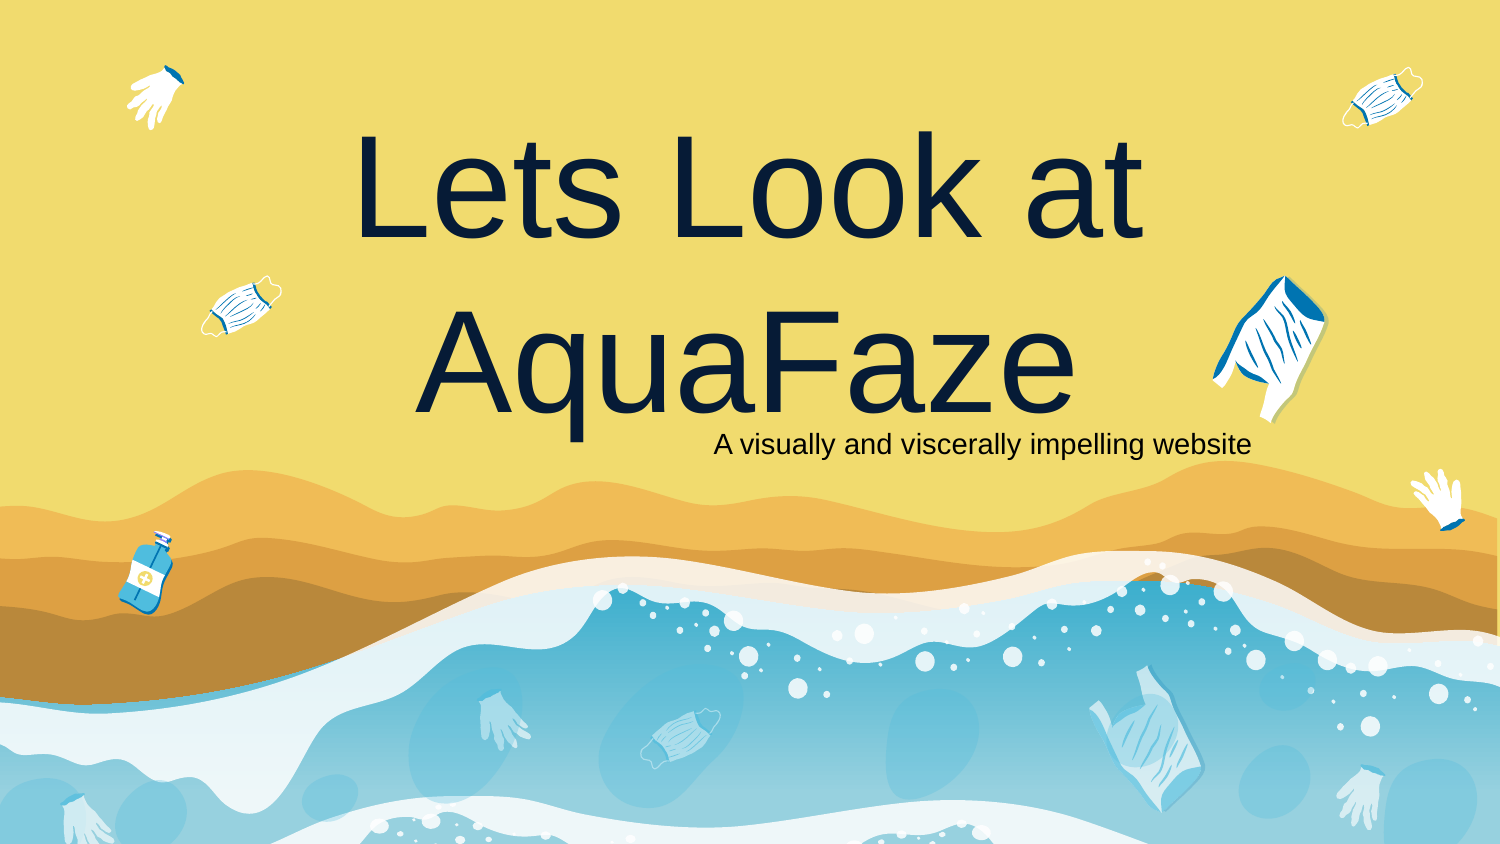

# Lets Look at AquaFaze

A visually and viscerally impelling website